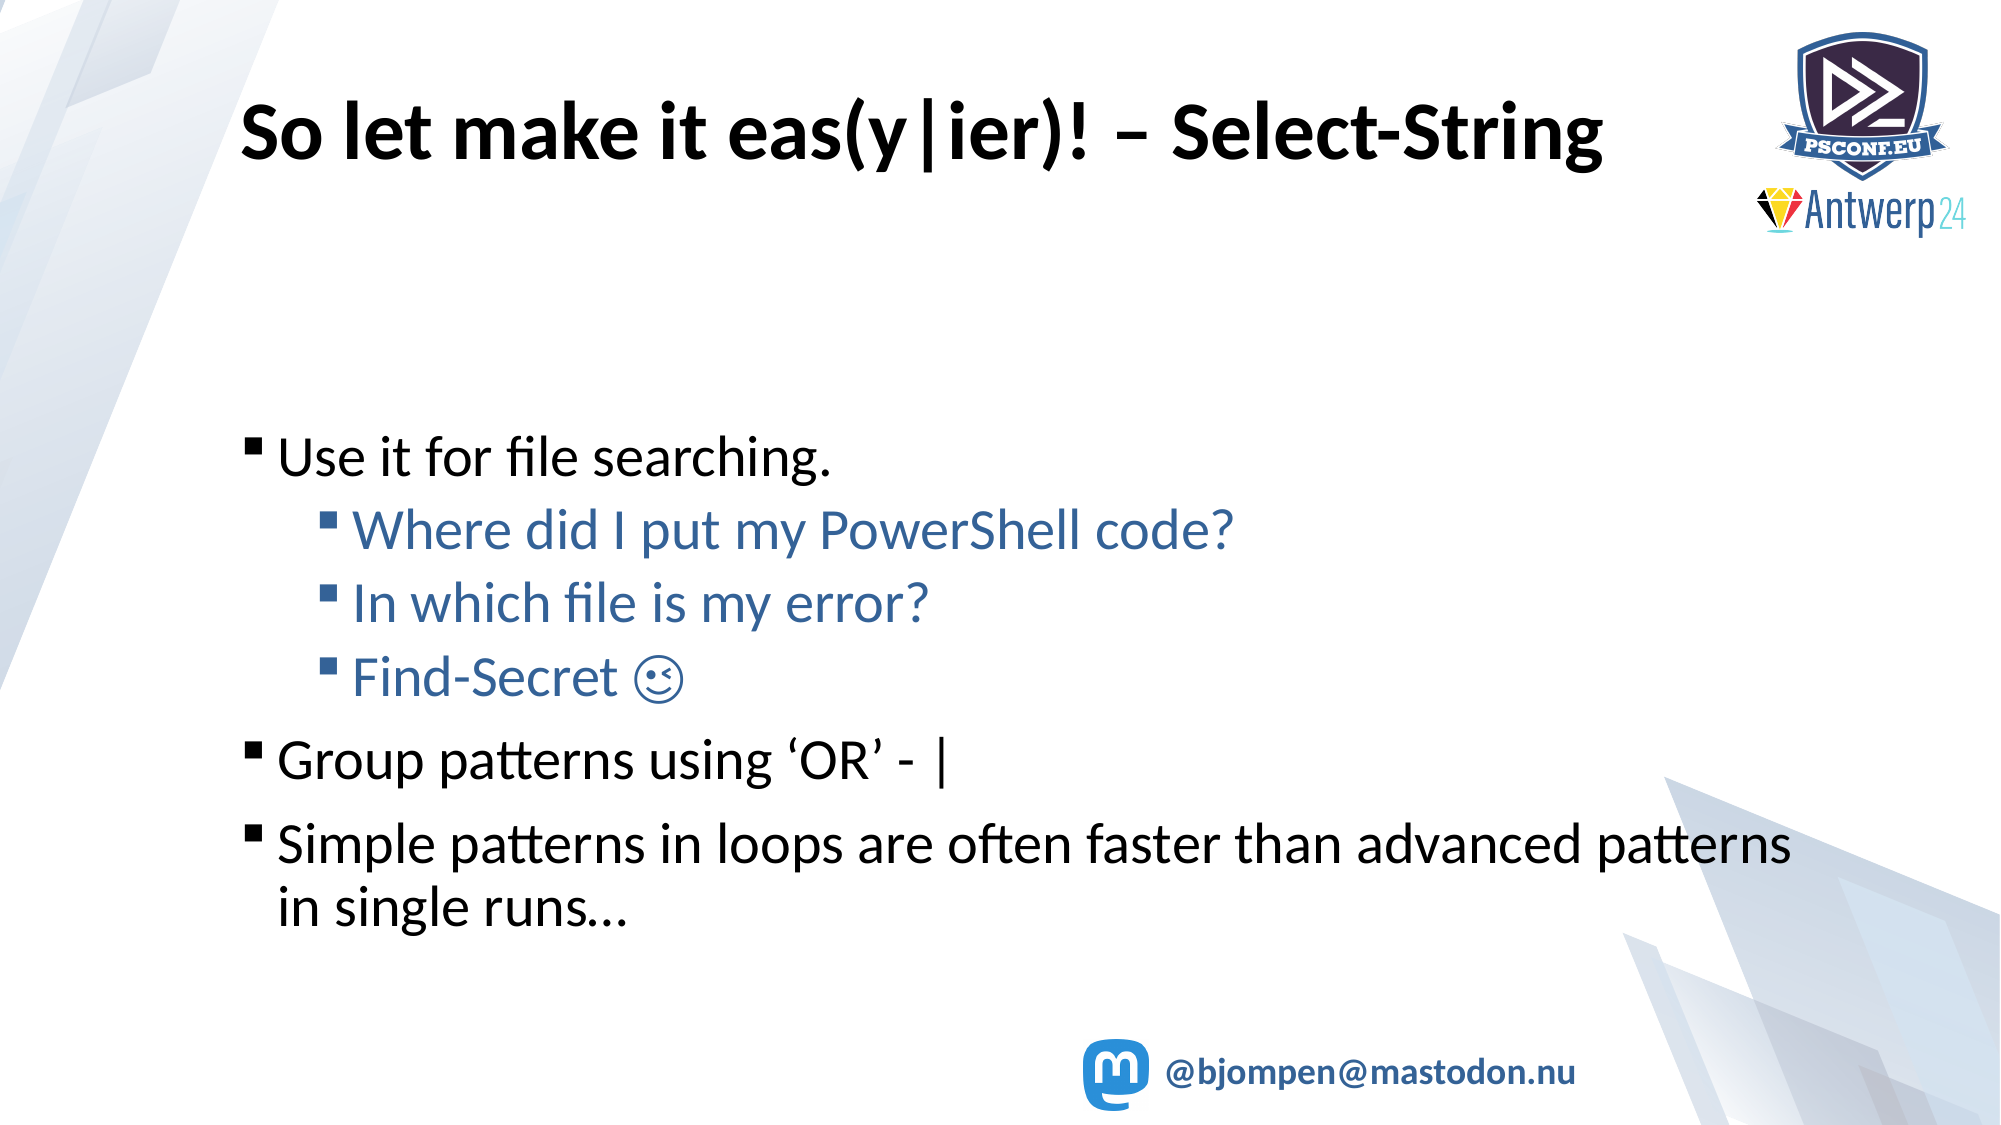

# So let make it eas(y|ier)! – Select-String
Use it for file searching.
Where did I put my PowerShell code?
In which file is my error?
Find-Secret 😉
Group patterns using ‘OR’ - |
Simple patterns in loops are often faster than advanced patterns in single runs…